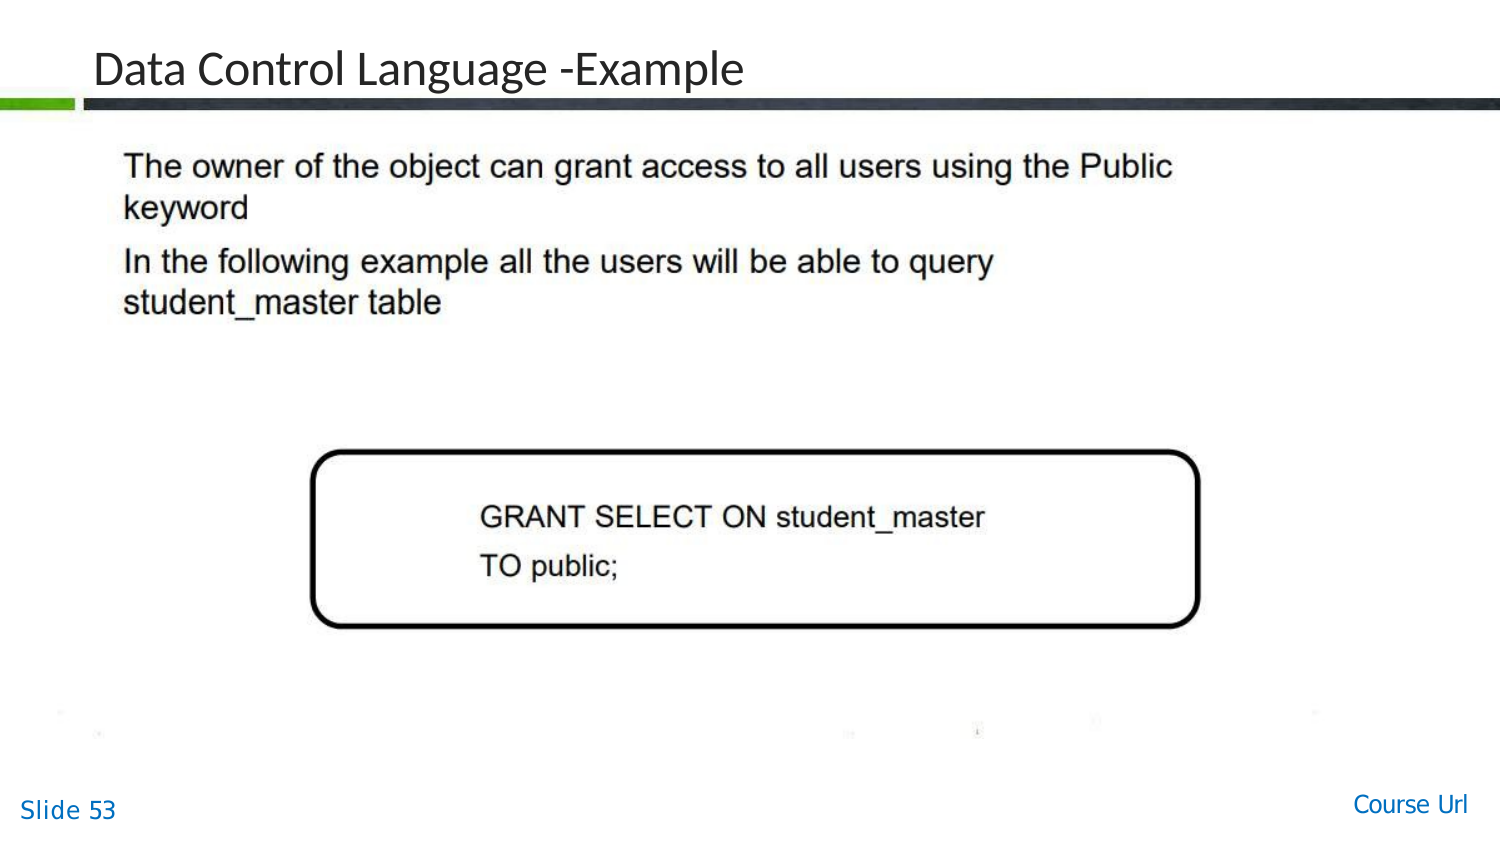

# Data Control Language -Example

Course Url
Slide 53